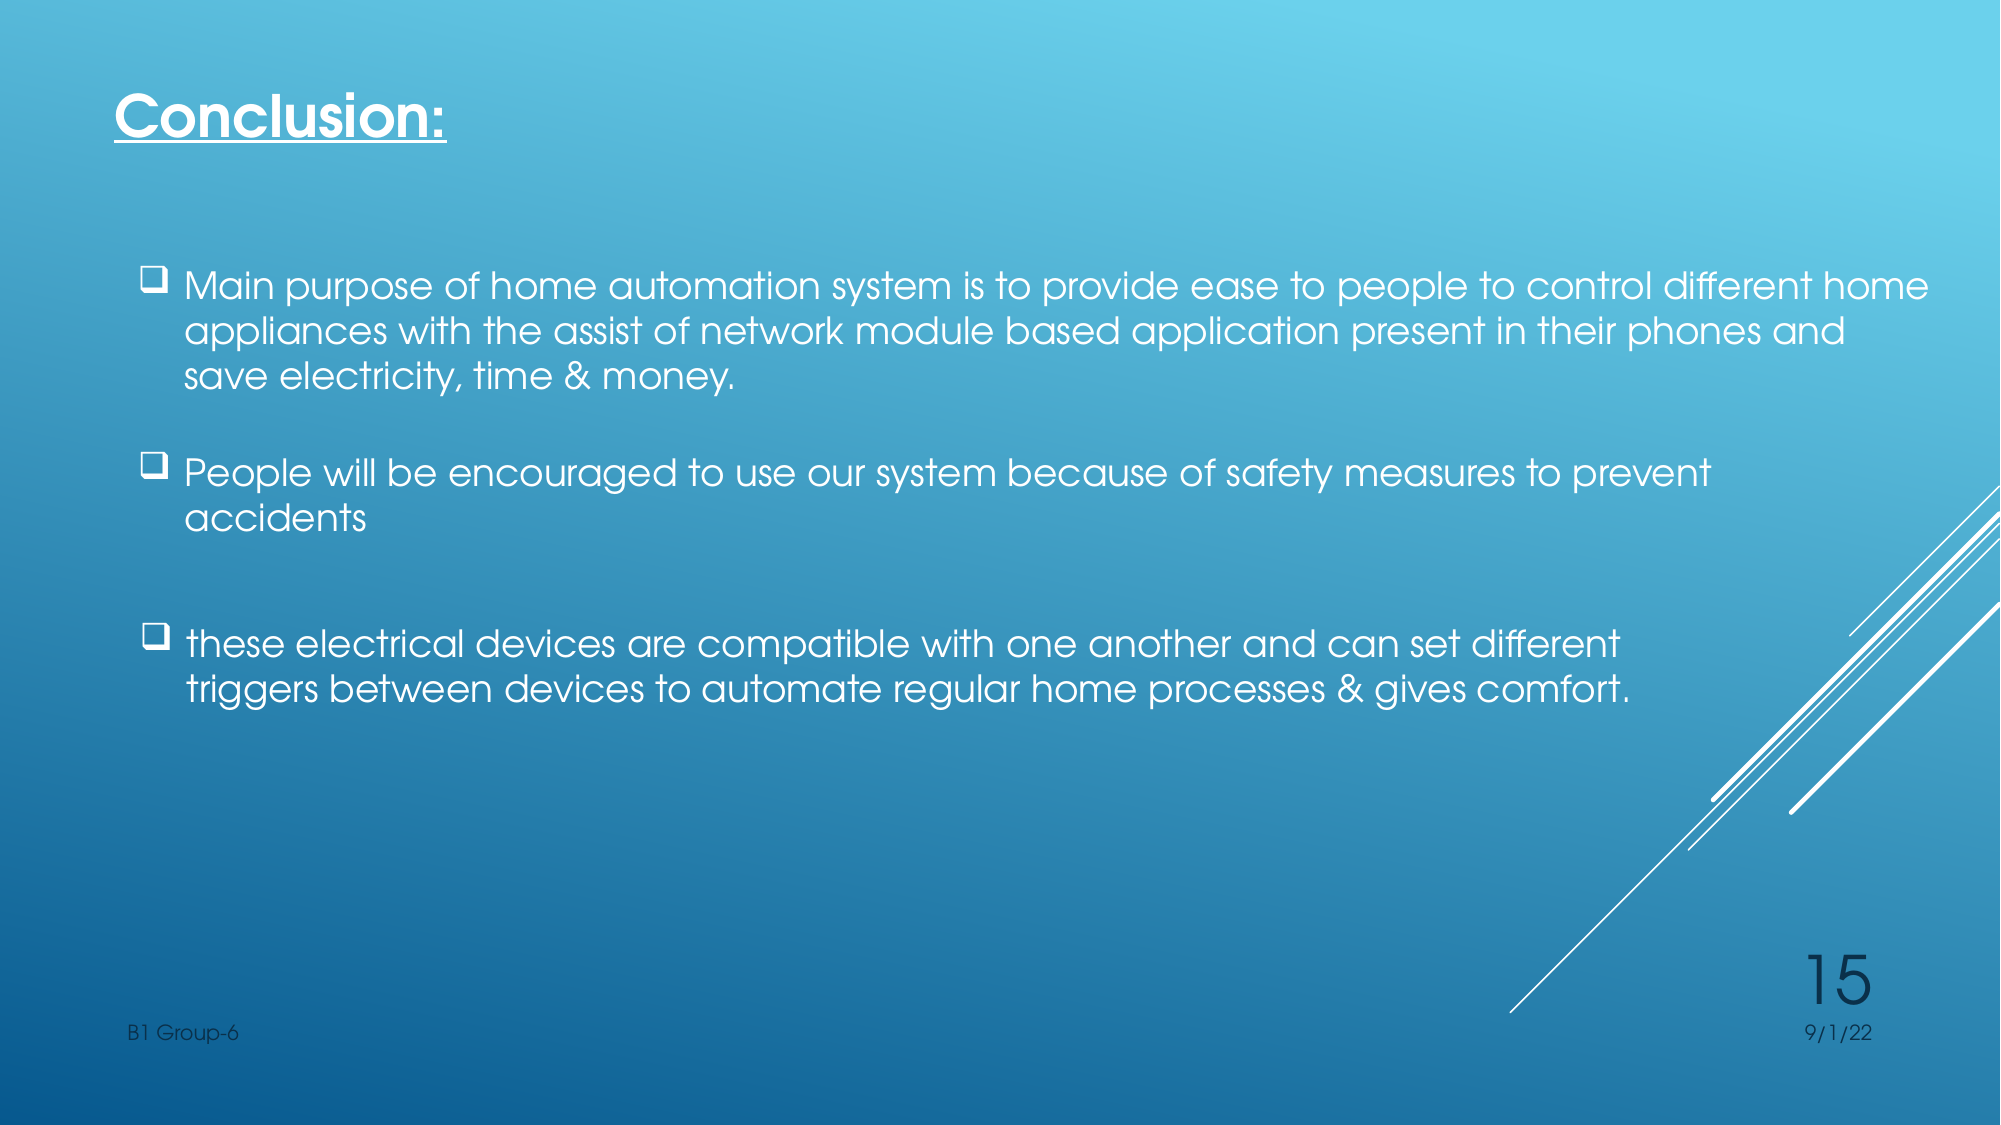

Conclusion:
Main purpose of home automation system is to provide ease to people to control different home appliances with the assist of network module based application present in their phones and save electricity, time & money.
People will be encouraged to use our system because of safety measures to prevent accidents
these electrical devices are compatible with one another and can set different triggers between devices to automate regular home processes & gives comfort.
15
B1 Group-6
9/1/22